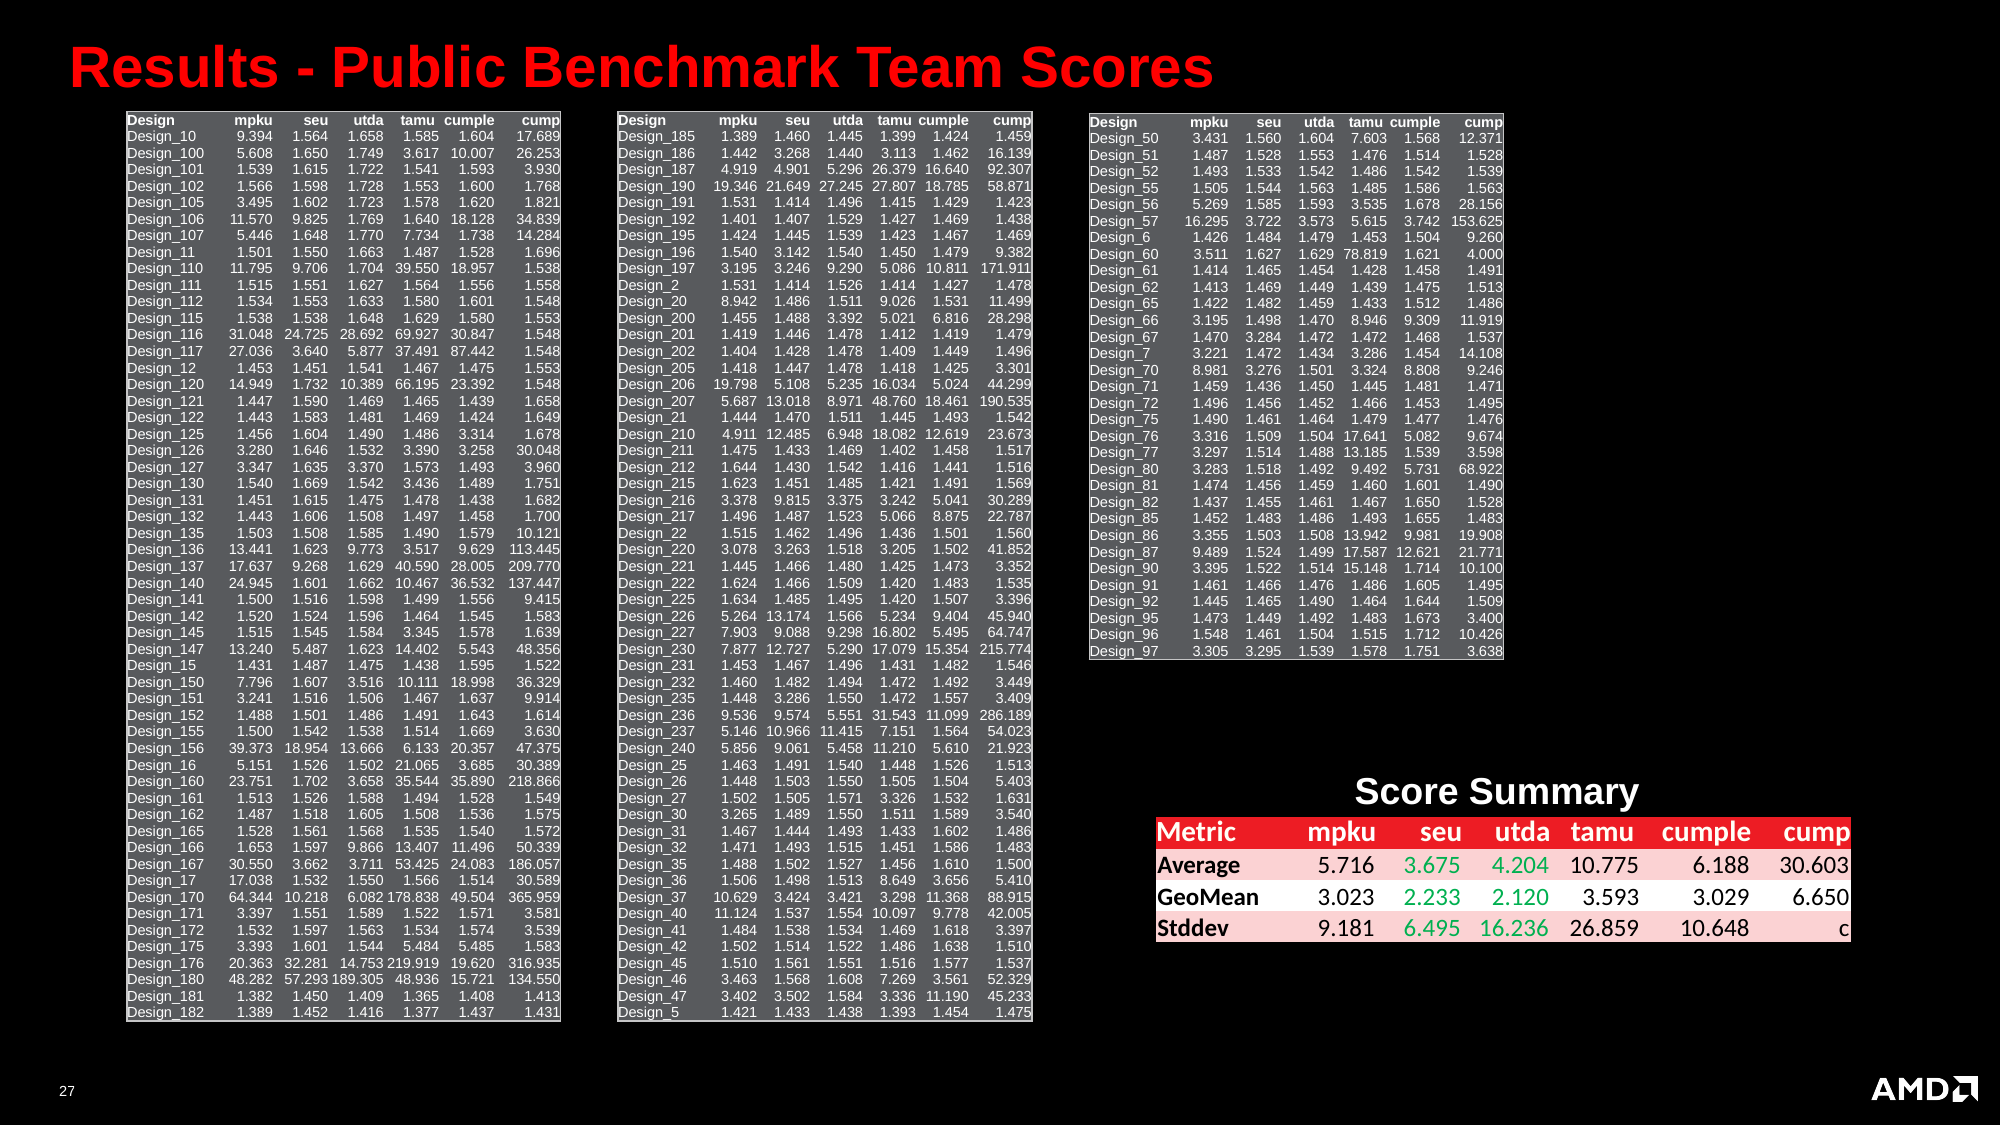

# Results - Public Benchmark Team Scores
| Design | mpku | seu | utda | tamu | cumple | cump |
| --- | --- | --- | --- | --- | --- | --- |
| Design\_10 | 9.394 | 1.564 | 1.658 | 1.585 | 1.604 | 17.689 |
| Design\_100 | 5.608 | 1.650 | 1.749 | 3.617 | 10.007 | 26.253 |
| Design\_101 | 1.539 | 1.615 | 1.722 | 1.541 | 1.593 | 3.930 |
| Design\_102 | 1.566 | 1.598 | 1.728 | 1.553 | 1.600 | 1.768 |
| Design\_105 | 3.495 | 1.602 | 1.723 | 1.578 | 1.620 | 1.821 |
| Design\_106 | 11.570 | 9.825 | 1.769 | 1.640 | 18.128 | 34.839 |
| Design\_107 | 5.446 | 1.648 | 1.770 | 7.734 | 1.738 | 14.284 |
| Design\_11 | 1.501 | 1.550 | 1.663 | 1.487 | 1.528 | 1.696 |
| Design\_110 | 11.795 | 9.706 | 1.704 | 39.550 | 18.957 | 1.538 |
| Design\_111 | 1.515 | 1.551 | 1.627 | 1.564 | 1.556 | 1.558 |
| Design\_112 | 1.534 | 1.553 | 1.633 | 1.580 | 1.601 | 1.548 |
| Design\_115 | 1.538 | 1.538 | 1.648 | 1.629 | 1.580 | 1.553 |
| Design\_116 | 31.048 | 24.725 | 28.692 | 69.927 | 30.847 | 1.548 |
| Design\_117 | 27.036 | 3.640 | 5.877 | 37.491 | 87.442 | 1.548 |
| Design\_12 | 1.453 | 1.451 | 1.541 | 1.467 | 1.475 | 1.553 |
| Design\_120 | 14.949 | 1.732 | 10.389 | 66.195 | 23.392 | 1.548 |
| Design\_121 | 1.447 | 1.590 | 1.469 | 1.465 | 1.439 | 1.658 |
| Design\_122 | 1.443 | 1.583 | 1.481 | 1.469 | 1.424 | 1.649 |
| Design\_125 | 1.456 | 1.604 | 1.490 | 1.486 | 3.314 | 1.678 |
| Design\_126 | 3.280 | 1.646 | 1.532 | 3.390 | 3.258 | 30.048 |
| Design\_127 | 3.347 | 1.635 | 3.370 | 1.573 | 1.493 | 3.960 |
| Design\_130 | 1.540 | 1.669 | 1.542 | 3.436 | 1.489 | 1.751 |
| Design\_131 | 1.451 | 1.615 | 1.475 | 1.478 | 1.438 | 1.682 |
| Design\_132 | 1.443 | 1.606 | 1.508 | 1.497 | 1.458 | 1.700 |
| Design\_135 | 1.503 | 1.508 | 1.585 | 1.490 | 1.579 | 10.121 |
| Design\_136 | 13.441 | 1.623 | 9.773 | 3.517 | 9.629 | 113.445 |
| Design\_137 | 17.637 | 9.268 | 1.629 | 40.590 | 28.005 | 209.770 |
| Design\_140 | 24.945 | 1.601 | 1.662 | 10.467 | 36.532 | 137.447 |
| Design\_141 | 1.500 | 1.516 | 1.598 | 1.499 | 1.556 | 9.415 |
| Design\_142 | 1.520 | 1.524 | 1.596 | 1.464 | 1.545 | 1.583 |
| Design\_145 | 1.515 | 1.545 | 1.584 | 3.345 | 1.578 | 1.639 |
| Design\_147 | 13.240 | 5.487 | 1.623 | 14.402 | 5.543 | 48.356 |
| Design\_15 | 1.431 | 1.487 | 1.475 | 1.438 | 1.595 | 1.522 |
| Design\_150 | 7.796 | 1.607 | 3.516 | 10.111 | 18.998 | 36.329 |
| Design\_151 | 3.241 | 1.516 | 1.506 | 1.467 | 1.637 | 9.914 |
| Design\_152 | 1.488 | 1.501 | 1.486 | 1.491 | 1.643 | 1.614 |
| Design\_155 | 1.500 | 1.542 | 1.538 | 1.514 | 1.669 | 3.630 |
| Design\_156 | 39.373 | 18.954 | 13.666 | 6.133 | 20.357 | 47.375 |
| Design\_16 | 5.151 | 1.526 | 1.502 | 21.065 | 3.685 | 30.389 |
| Design\_160 | 23.751 | 1.702 | 3.658 | 35.544 | 35.890 | 218.866 |
| Design\_161 | 1.513 | 1.526 | 1.588 | 1.494 | 1.528 | 1.549 |
| Design\_162 | 1.487 | 1.518 | 1.605 | 1.508 | 1.536 | 1.575 |
| Design\_165 | 1.528 | 1.561 | 1.568 | 1.535 | 1.540 | 1.572 |
| Design\_166 | 1.653 | 1.597 | 9.866 | 13.407 | 11.496 | 50.339 |
| Design\_167 | 30.550 | 3.662 | 3.711 | 53.425 | 24.083 | 186.057 |
| Design\_17 | 17.038 | 1.532 | 1.550 | 1.566 | 1.514 | 30.589 |
| Design\_170 | 64.344 | 10.218 | 6.082 | 178.838 | 49.504 | 365.959 |
| Design\_171 | 3.397 | 1.551 | 1.589 | 1.522 | 1.571 | 3.581 |
| Design\_172 | 1.532 | 1.597 | 1.563 | 1.534 | 1.574 | 3.539 |
| Design\_175 | 3.393 | 1.601 | 1.544 | 5.484 | 5.485 | 1.583 |
| Design\_176 | 20.363 | 32.281 | 14.753 | 219.919 | 19.620 | 316.935 |
| Design\_180 | 48.282 | 57.293 | 189.305 | 48.936 | 15.721 | 134.550 |
| Design\_181 | 1.382 | 1.450 | 1.409 | 1.365 | 1.408 | 1.413 |
| Design\_182 | 1.389 | 1.452 | 1.416 | 1.377 | 1.437 | 1.431 |
| Design | mpku | seu | utda | tamu | cumple | cump |
| --- | --- | --- | --- | --- | --- | --- |
| Design\_185 | 1.389 | 1.460 | 1.445 | 1.399 | 1.424 | 1.459 |
| Design\_186 | 1.442 | 3.268 | 1.440 | 3.113 | 1.462 | 16.139 |
| Design\_187 | 4.919 | 4.901 | 5.296 | 26.379 | 16.640 | 92.307 |
| Design\_190 | 19.346 | 21.649 | 27.245 | 27.807 | 18.785 | 58.871 |
| Design\_191 | 1.531 | 1.414 | 1.496 | 1.415 | 1.429 | 1.423 |
| Design\_192 | 1.401 | 1.407 | 1.529 | 1.427 | 1.469 | 1.438 |
| Design\_195 | 1.424 | 1.445 | 1.539 | 1.423 | 1.467 | 1.469 |
| Design\_196 | 1.540 | 3.142 | 1.540 | 1.450 | 1.479 | 9.382 |
| Design\_197 | 3.195 | 3.246 | 9.290 | 5.086 | 10.811 | 171.911 |
| Design\_2 | 1.531 | 1.414 | 1.526 | 1.414 | 1.427 | 1.478 |
| Design\_20 | 8.942 | 1.486 | 1.511 | 9.026 | 1.531 | 11.499 |
| Design\_200 | 1.455 | 1.488 | 3.392 | 5.021 | 6.816 | 28.298 |
| Design\_201 | 1.419 | 1.446 | 1.478 | 1.412 | 1.419 | 1.479 |
| Design\_202 | 1.404 | 1.428 | 1.478 | 1.409 | 1.449 | 1.496 |
| Design\_205 | 1.418 | 1.447 | 1.478 | 1.418 | 1.425 | 3.301 |
| Design\_206 | 19.798 | 5.108 | 5.235 | 16.034 | 5.024 | 44.299 |
| Design\_207 | 5.687 | 13.018 | 8.971 | 48.760 | 18.461 | 190.535 |
| Design\_21 | 1.444 | 1.470 | 1.511 | 1.445 | 1.493 | 1.542 |
| Design\_210 | 4.911 | 12.485 | 6.948 | 18.082 | 12.619 | 23.673 |
| Design\_211 | 1.475 | 1.433 | 1.469 | 1.402 | 1.458 | 1.517 |
| Design\_212 | 1.644 | 1.430 | 1.542 | 1.416 | 1.441 | 1.516 |
| Design\_215 | 1.623 | 1.451 | 1.485 | 1.421 | 1.491 | 1.569 |
| Design\_216 | 3.378 | 9.815 | 3.375 | 3.242 | 5.041 | 30.289 |
| Design\_217 | 1.496 | 1.487 | 1.523 | 5.066 | 8.875 | 22.787 |
| Design\_22 | 1.515 | 1.462 | 1.496 | 1.436 | 1.501 | 1.560 |
| Design\_220 | 3.078 | 3.263 | 1.518 | 3.205 | 1.502 | 41.852 |
| Design\_221 | 1.445 | 1.466 | 1.480 | 1.425 | 1.473 | 3.352 |
| Design\_222 | 1.624 | 1.466 | 1.509 | 1.420 | 1.483 | 1.535 |
| Design\_225 | 1.634 | 1.485 | 1.495 | 1.420 | 1.507 | 3.396 |
| Design\_226 | 5.264 | 13.174 | 1.566 | 5.234 | 9.404 | 45.940 |
| Design\_227 | 7.903 | 9.088 | 9.298 | 16.802 | 5.495 | 64.747 |
| Design\_230 | 7.877 | 12.727 | 5.290 | 17.079 | 15.354 | 215.774 |
| Design\_231 | 1.453 | 1.467 | 1.496 | 1.431 | 1.482 | 1.546 |
| Design\_232 | 1.460 | 1.482 | 1.494 | 1.472 | 1.492 | 3.449 |
| Design\_235 | 1.448 | 3.286 | 1.550 | 1.472 | 1.557 | 3.409 |
| Design\_236 | 9.536 | 9.574 | 5.551 | 31.543 | 11.099 | 286.189 |
| Design\_237 | 5.146 | 10.966 | 11.415 | 7.151 | 1.564 | 54.023 |
| Design\_240 | 5.856 | 9.061 | 5.458 | 11.210 | 5.610 | 21.923 |
| Design\_25 | 1.463 | 1.491 | 1.540 | 1.448 | 1.526 | 1.513 |
| Design\_26 | 1.448 | 1.503 | 1.550 | 1.505 | 1.504 | 5.403 |
| Design\_27 | 1.502 | 1.505 | 1.571 | 3.326 | 1.532 | 1.631 |
| Design\_30 | 3.265 | 1.489 | 1.550 | 1.511 | 1.589 | 3.540 |
| Design\_31 | 1.467 | 1.444 | 1.493 | 1.433 | 1.602 | 1.486 |
| Design\_32 | 1.471 | 1.493 | 1.515 | 1.451 | 1.586 | 1.483 |
| Design\_35 | 1.488 | 1.502 | 1.527 | 1.456 | 1.610 | 1.500 |
| Design\_36 | 1.506 | 1.498 | 1.513 | 8.649 | 3.656 | 5.410 |
| Design\_37 | 10.629 | 3.424 | 3.421 | 3.298 | 11.368 | 88.915 |
| Design\_40 | 11.124 | 1.537 | 1.554 | 10.097 | 9.778 | 42.005 |
| Design\_41 | 1.484 | 1.538 | 1.534 | 1.469 | 1.618 | 3.397 |
| Design\_42 | 1.502 | 1.514 | 1.522 | 1.486 | 1.638 | 1.510 |
| Design\_45 | 1.510 | 1.561 | 1.551 | 1.516 | 1.577 | 1.537 |
| Design\_46 | 3.463 | 1.568 | 1.608 | 7.269 | 3.561 | 52.329 |
| Design\_47 | 3.402 | 3.502 | 1.584 | 3.336 | 11.190 | 45.233 |
| Design\_5 | 1.421 | 1.433 | 1.438 | 1.393 | 1.454 | 1.475 |
| Design | mpku | seu | utda | tamu | cumple | cump |
| --- | --- | --- | --- | --- | --- | --- |
| Design\_50 | 3.431 | 1.560 | 1.604 | 7.603 | 1.568 | 12.371 |
| Design\_51 | 1.487 | 1.528 | 1.553 | 1.476 | 1.514 | 1.528 |
| Design\_52 | 1.493 | 1.533 | 1.542 | 1.486 | 1.542 | 1.539 |
| Design\_55 | 1.505 | 1.544 | 1.563 | 1.485 | 1.586 | 1.563 |
| Design\_56 | 5.269 | 1.585 | 1.593 | 3.535 | 1.678 | 28.156 |
| Design\_57 | 16.295 | 3.722 | 3.573 | 5.615 | 3.742 | 153.625 |
| Design\_6 | 1.426 | 1.484 | 1.479 | 1.453 | 1.504 | 9.260 |
| Design\_60 | 3.511 | 1.627 | 1.629 | 78.819 | 1.621 | 4.000 |
| Design\_61 | 1.414 | 1.465 | 1.454 | 1.428 | 1.458 | 1.491 |
| Design\_62 | 1.413 | 1.469 | 1.449 | 1.439 | 1.475 | 1.513 |
| Design\_65 | 1.422 | 1.482 | 1.459 | 1.433 | 1.512 | 1.486 |
| Design\_66 | 3.195 | 1.498 | 1.470 | 8.946 | 9.309 | 11.919 |
| Design\_67 | 1.470 | 3.284 | 1.472 | 1.472 | 1.468 | 1.537 |
| Design\_7 | 3.221 | 1.472 | 1.434 | 3.286 | 1.454 | 14.108 |
| Design\_70 | 8.981 | 3.276 | 1.501 | 3.324 | 8.808 | 9.246 |
| Design\_71 | 1.459 | 1.436 | 1.450 | 1.445 | 1.481 | 1.471 |
| Design\_72 | 1.496 | 1.456 | 1.452 | 1.466 | 1.453 | 1.495 |
| Design\_75 | 1.490 | 1.461 | 1.464 | 1.479 | 1.477 | 1.476 |
| Design\_76 | 3.316 | 1.509 | 1.504 | 17.641 | 5.082 | 9.674 |
| Design\_77 | 3.297 | 1.514 | 1.488 | 13.185 | 1.539 | 3.598 |
| Design\_80 | 3.283 | 1.518 | 1.492 | 9.492 | 5.731 | 68.922 |
| Design\_81 | 1.474 | 1.456 | 1.459 | 1.460 | 1.601 | 1.490 |
| Design\_82 | 1.437 | 1.455 | 1.461 | 1.467 | 1.650 | 1.528 |
| Design\_85 | 1.452 | 1.483 | 1.486 | 1.493 | 1.655 | 1.483 |
| Design\_86 | 3.355 | 1.503 | 1.508 | 13.942 | 9.981 | 19.908 |
| Design\_87 | 9.489 | 1.524 | 1.499 | 17.587 | 12.621 | 21.771 |
| Design\_90 | 3.395 | 1.522 | 1.514 | 15.148 | 1.714 | 10.100 |
| Design\_91 | 1.461 | 1.466 | 1.476 | 1.486 | 1.605 | 1.495 |
| Design\_92 | 1.445 | 1.465 | 1.490 | 1.464 | 1.644 | 1.509 |
| Design\_95 | 1.473 | 1.449 | 1.492 | 1.483 | 1.673 | 3.400 |
| Design\_96 | 1.548 | 1.461 | 1.504 | 1.515 | 1.712 | 10.426 |
| Design\_97 | 3.305 | 3.295 | 1.539 | 1.578 | 1.751 | 3.638 |
Score Summary
| Metric | mpku | seu | utda | tamu | cumple | cump |
| --- | --- | --- | --- | --- | --- | --- |
| Average | 5.716 | 3.675 | 4.204 | 10.775 | 6.188 | 30.603 |
| GeoMean | 3.023 | 2.233 | 2.120 | 3.593 | 3.029 | 6.650 |
| Stddev | 9.181 | 6.495 | 16.236 | 26.859 | 10.648 | c |